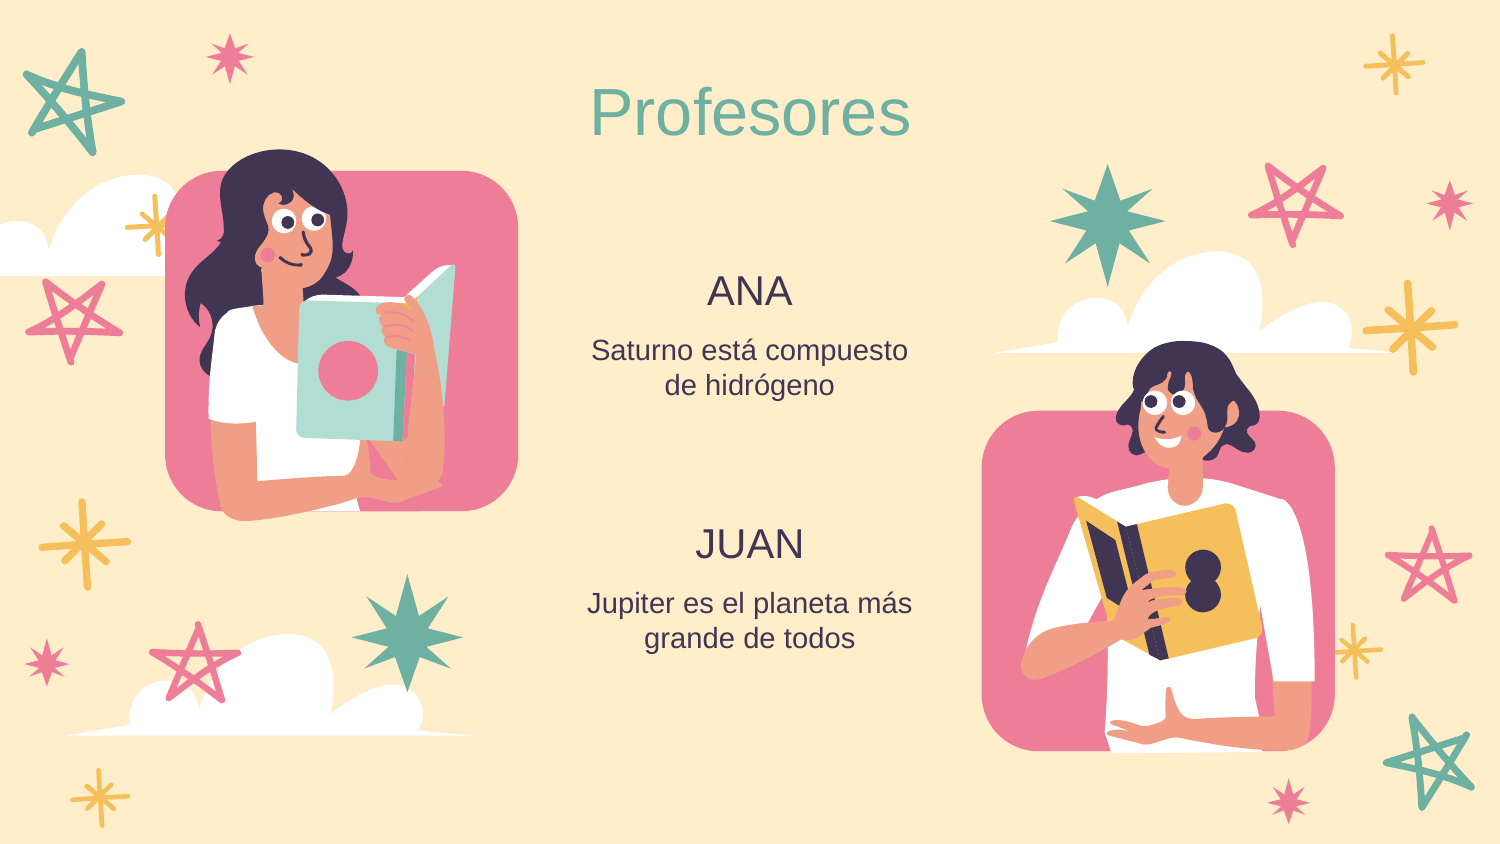

Profesores

# ANA
Saturno está compuesto de hidrógeno

JUAN
Jupiter es el planeta más grande de todos